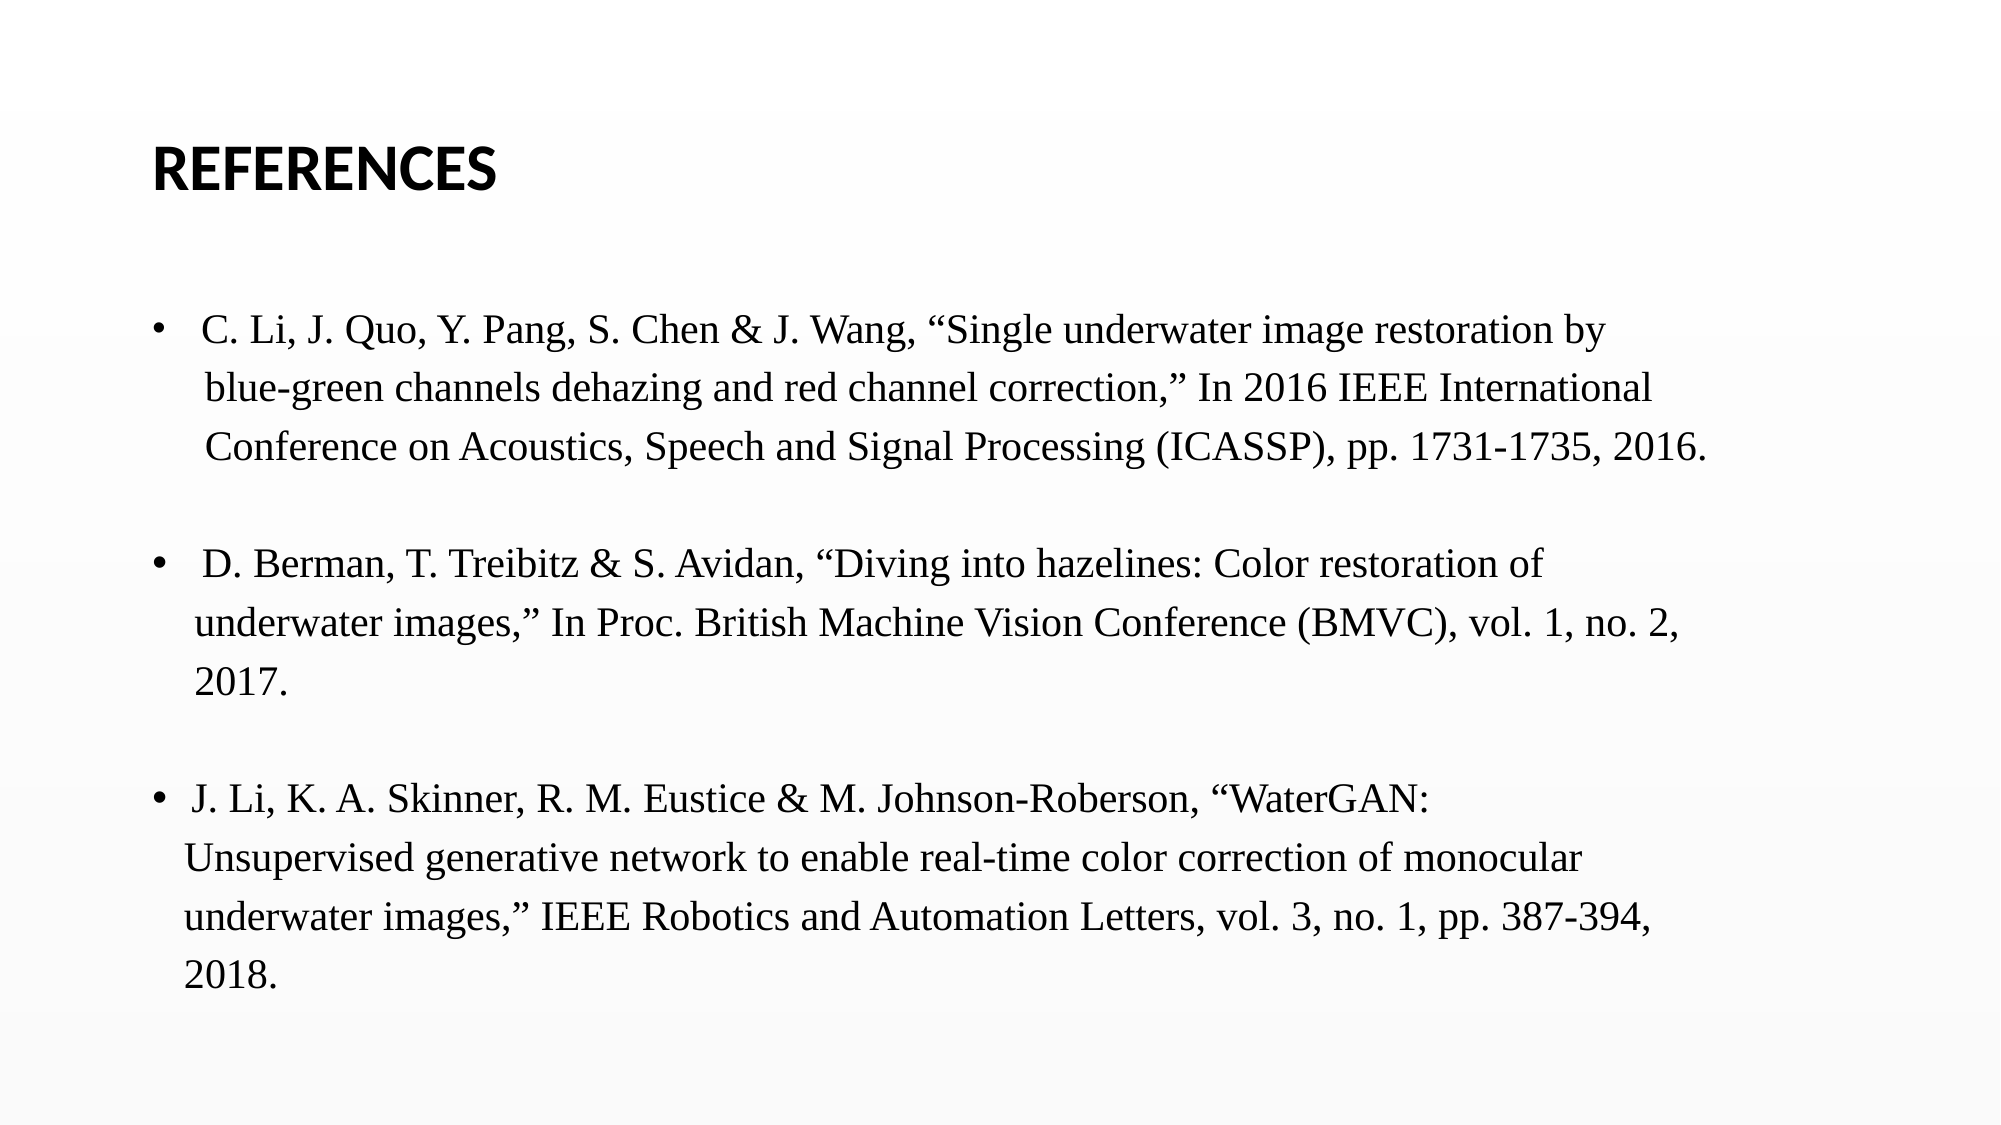

# REFERENCES
 C. Li, J. Quo, Y. Pang, S. Chen & J. Wang, “Single underwater image restoration by
     blue-green channels dehazing and red channel correction,” In 2016 IEEE International
     Conference on Acoustics, Speech and Signal Processing (ICASSP), pp. 1731-1735, 2016.

 D. Berman, T. Treibitz & S. Avidan, “Diving into hazelines: Color restoration of
    underwater images,” In Proc. British Machine Vision Conference (BMVC), vol. 1, no. 2,
    2017.

J. Li, K. A. Skinner, R. M. Eustice & M. Johnson-Roberson, “WaterGAN:
   Unsupervised generative network to enable real-time color correction of monocular
   underwater images,” IEEE Robotics and Automation Letters, vol. 3, no. 1, pp. 387-394,
   2018.